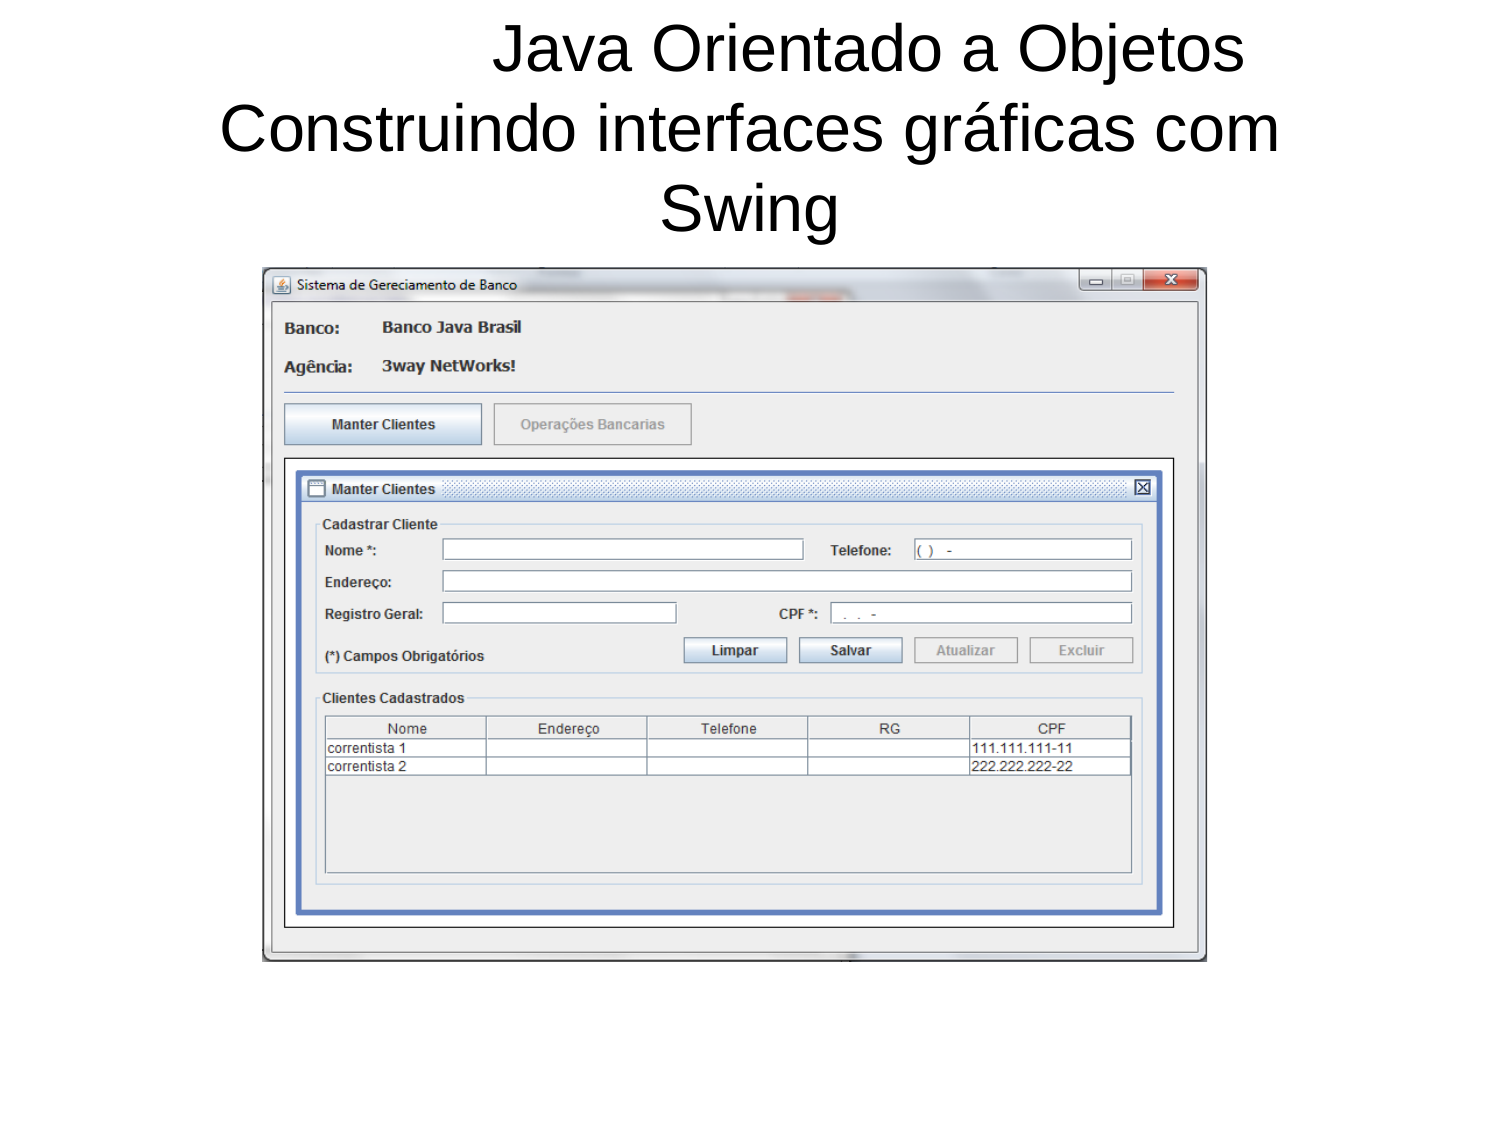

# Java Orientado a Objetos  Construindo interfaces gráficas com Swing